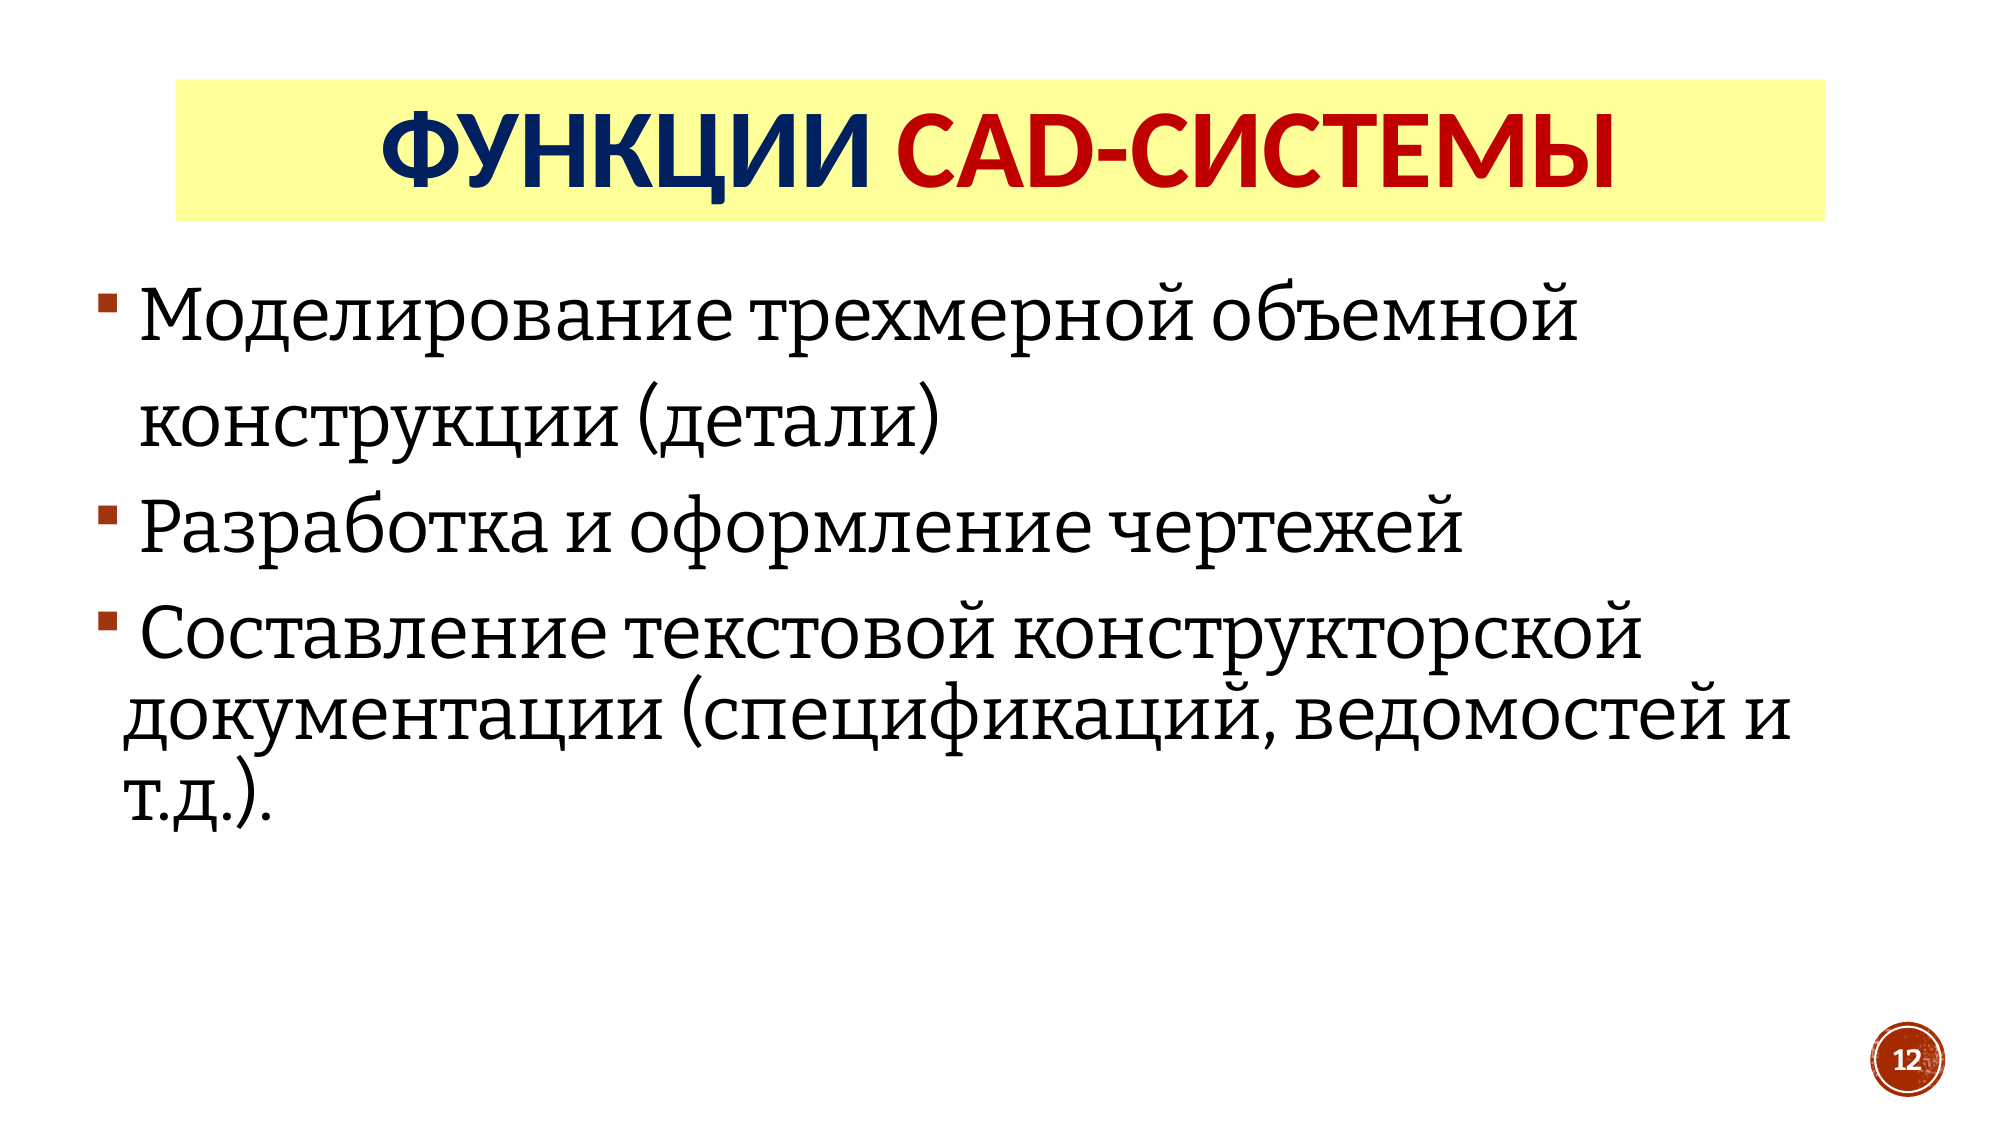

# Функции CAD-системы
 Моделирование трехмерной объемной
   конструкции (детали)
 Разработка и оформление чертежей
 Составление текстовой конструкторской  документации (спецификаций, ведомостей и т.д.).
12